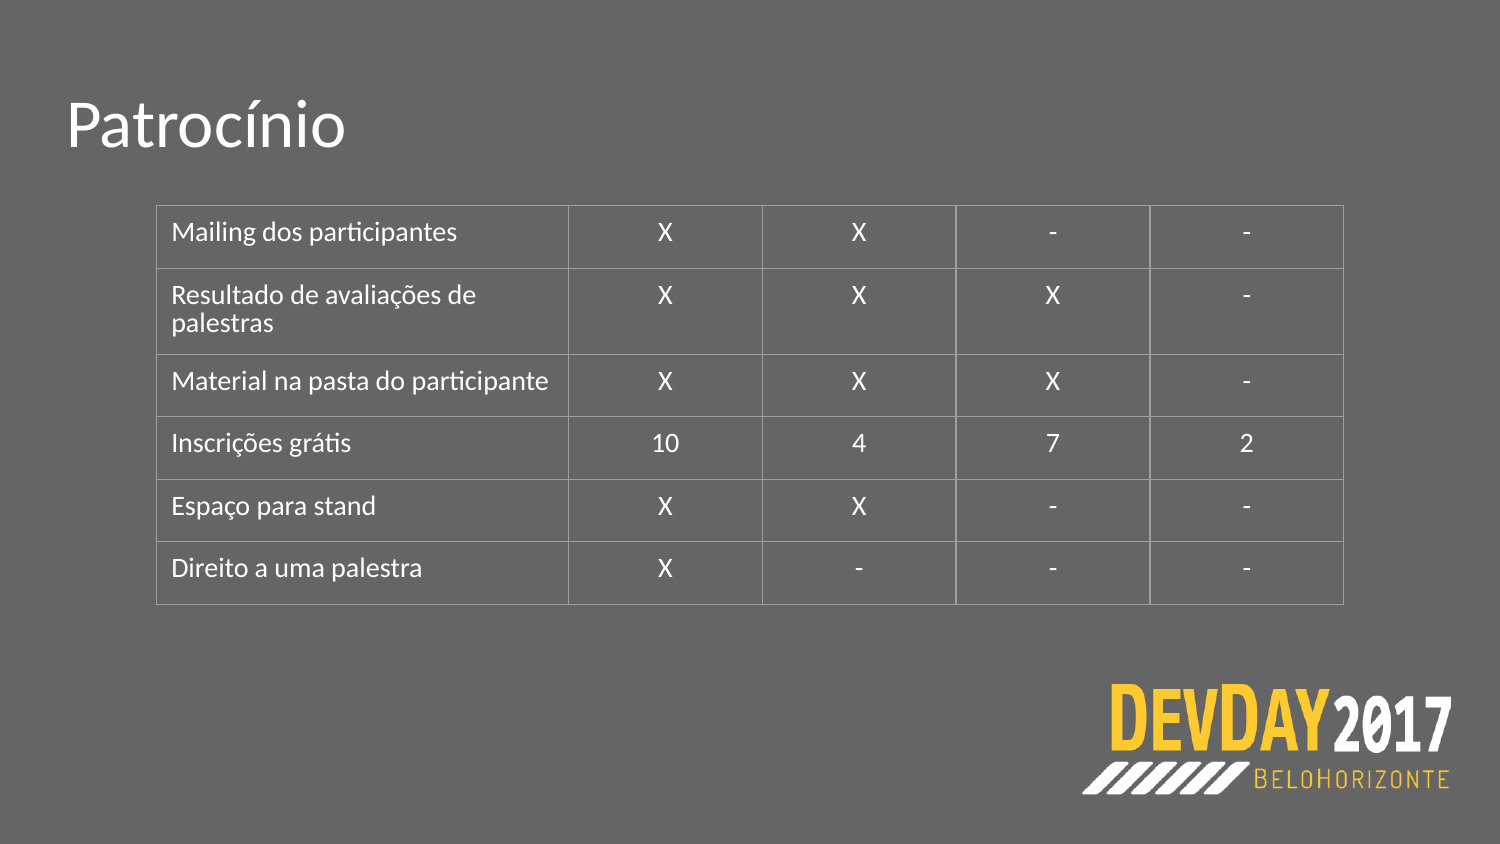

# Patrocínio
| Mailing dos participantes | X | X | - | - |
| --- | --- | --- | --- | --- |
| Resultado de avaliações de palestras | X | X | X | - |
| Material na pasta do participante | X | X | X | - |
| Inscrições grátis | 10 | 4 | 7 | 2 |
| Espaço para stand | X | X | - | - |
| Direito a uma palestra | X | - | - | - |